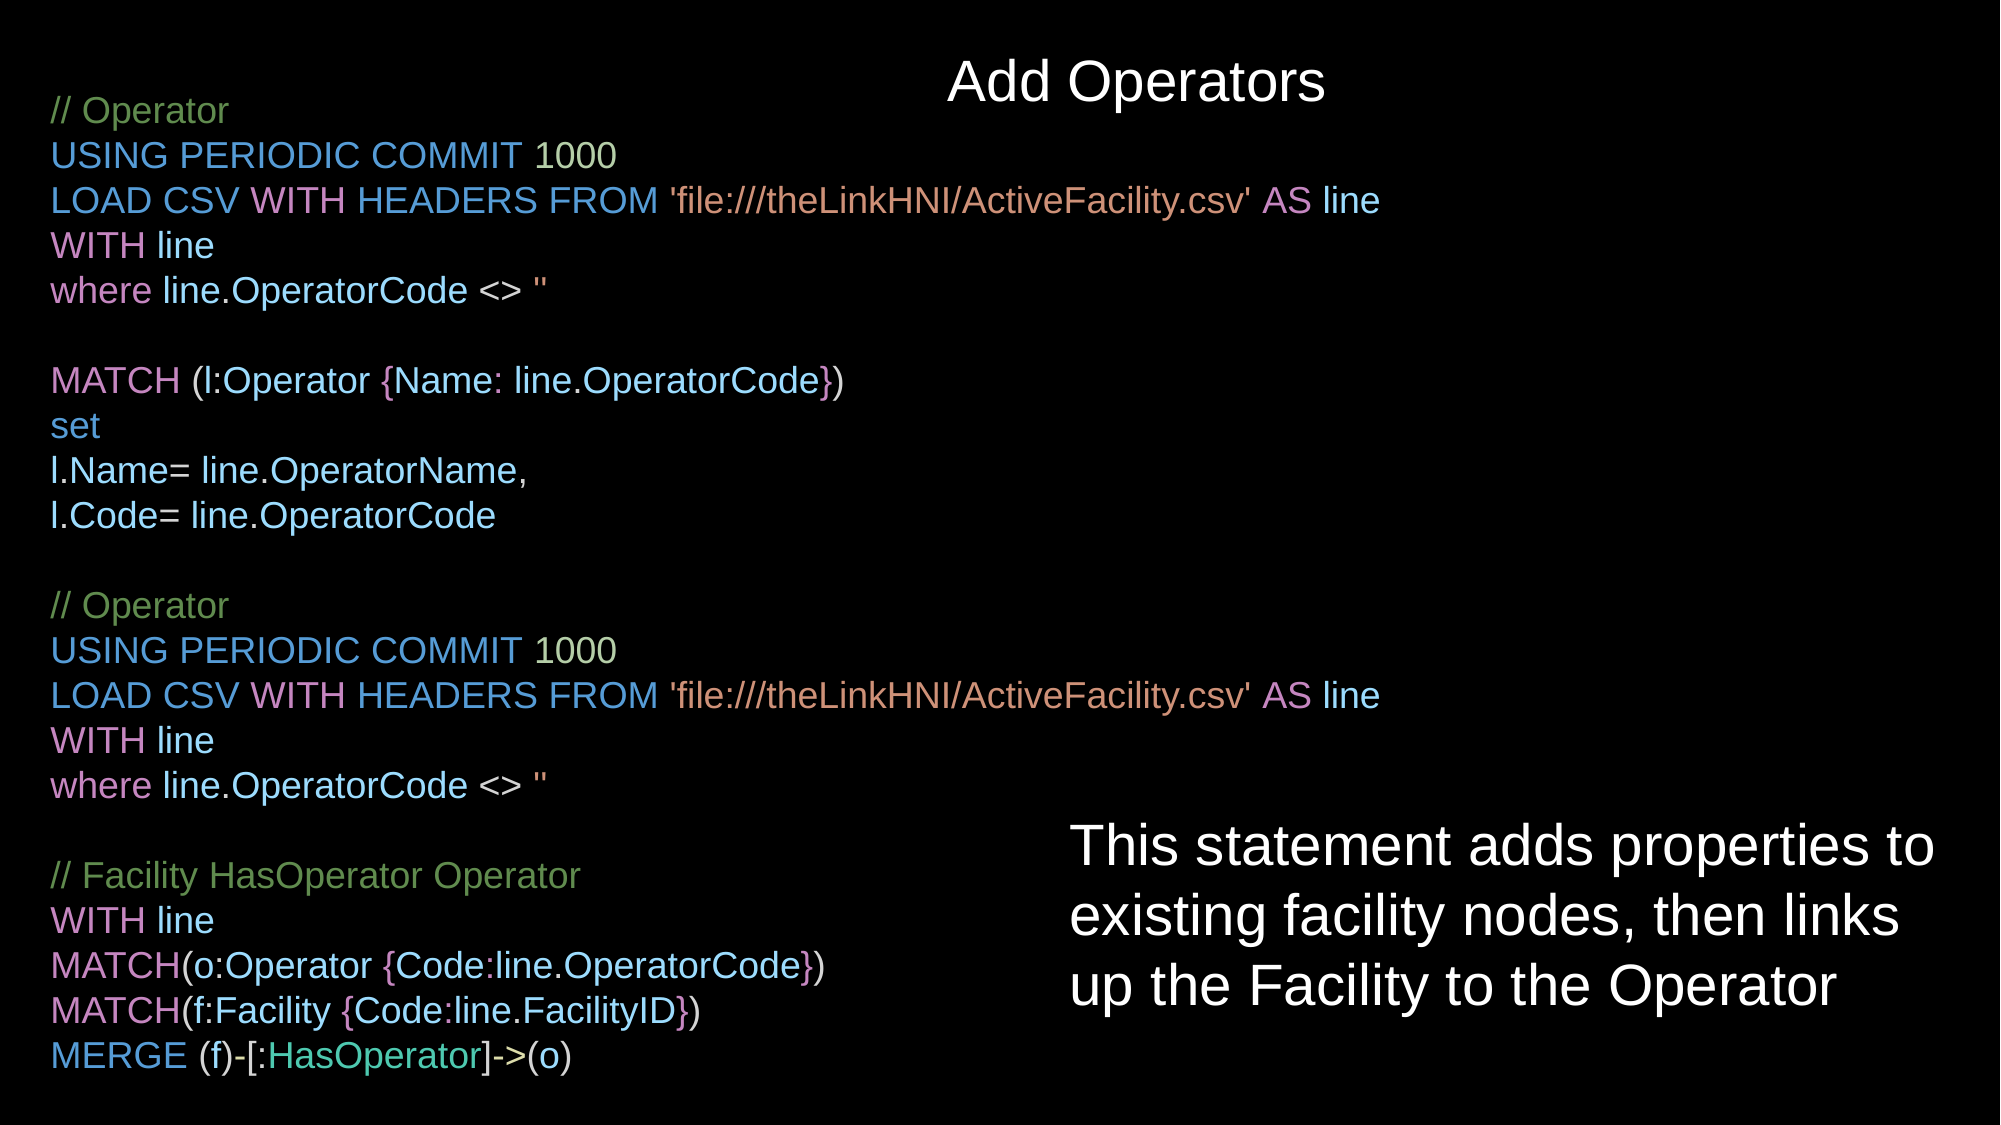

Add Operators
// Operator
USING PERIODIC COMMIT 1000
LOAD CSV WITH HEADERS FROM 'file:///theLinkHNI/ActiveFacility.csv' AS line
WITH line
where line.OperatorCode <> ''
MATCH (l:Operator {Name: line.OperatorCode})
set
l.Name= line.OperatorName,
l.Code= line.OperatorCode
// Operator
USING PERIODIC COMMIT 1000
LOAD CSV WITH HEADERS FROM 'file:///theLinkHNI/ActiveFacility.csv' AS line
WITH line
where line.OperatorCode <> ''
// Facility HasOperator Operator
WITH line
MATCH(o:Operator {Code:line.OperatorCode})
MATCH(f:Facility {Code:line.FacilityID})
MERGE (f)-[:HasOperator]->(o)
This statement adds properties to existing facility nodes, then links up the Facility to the Operator